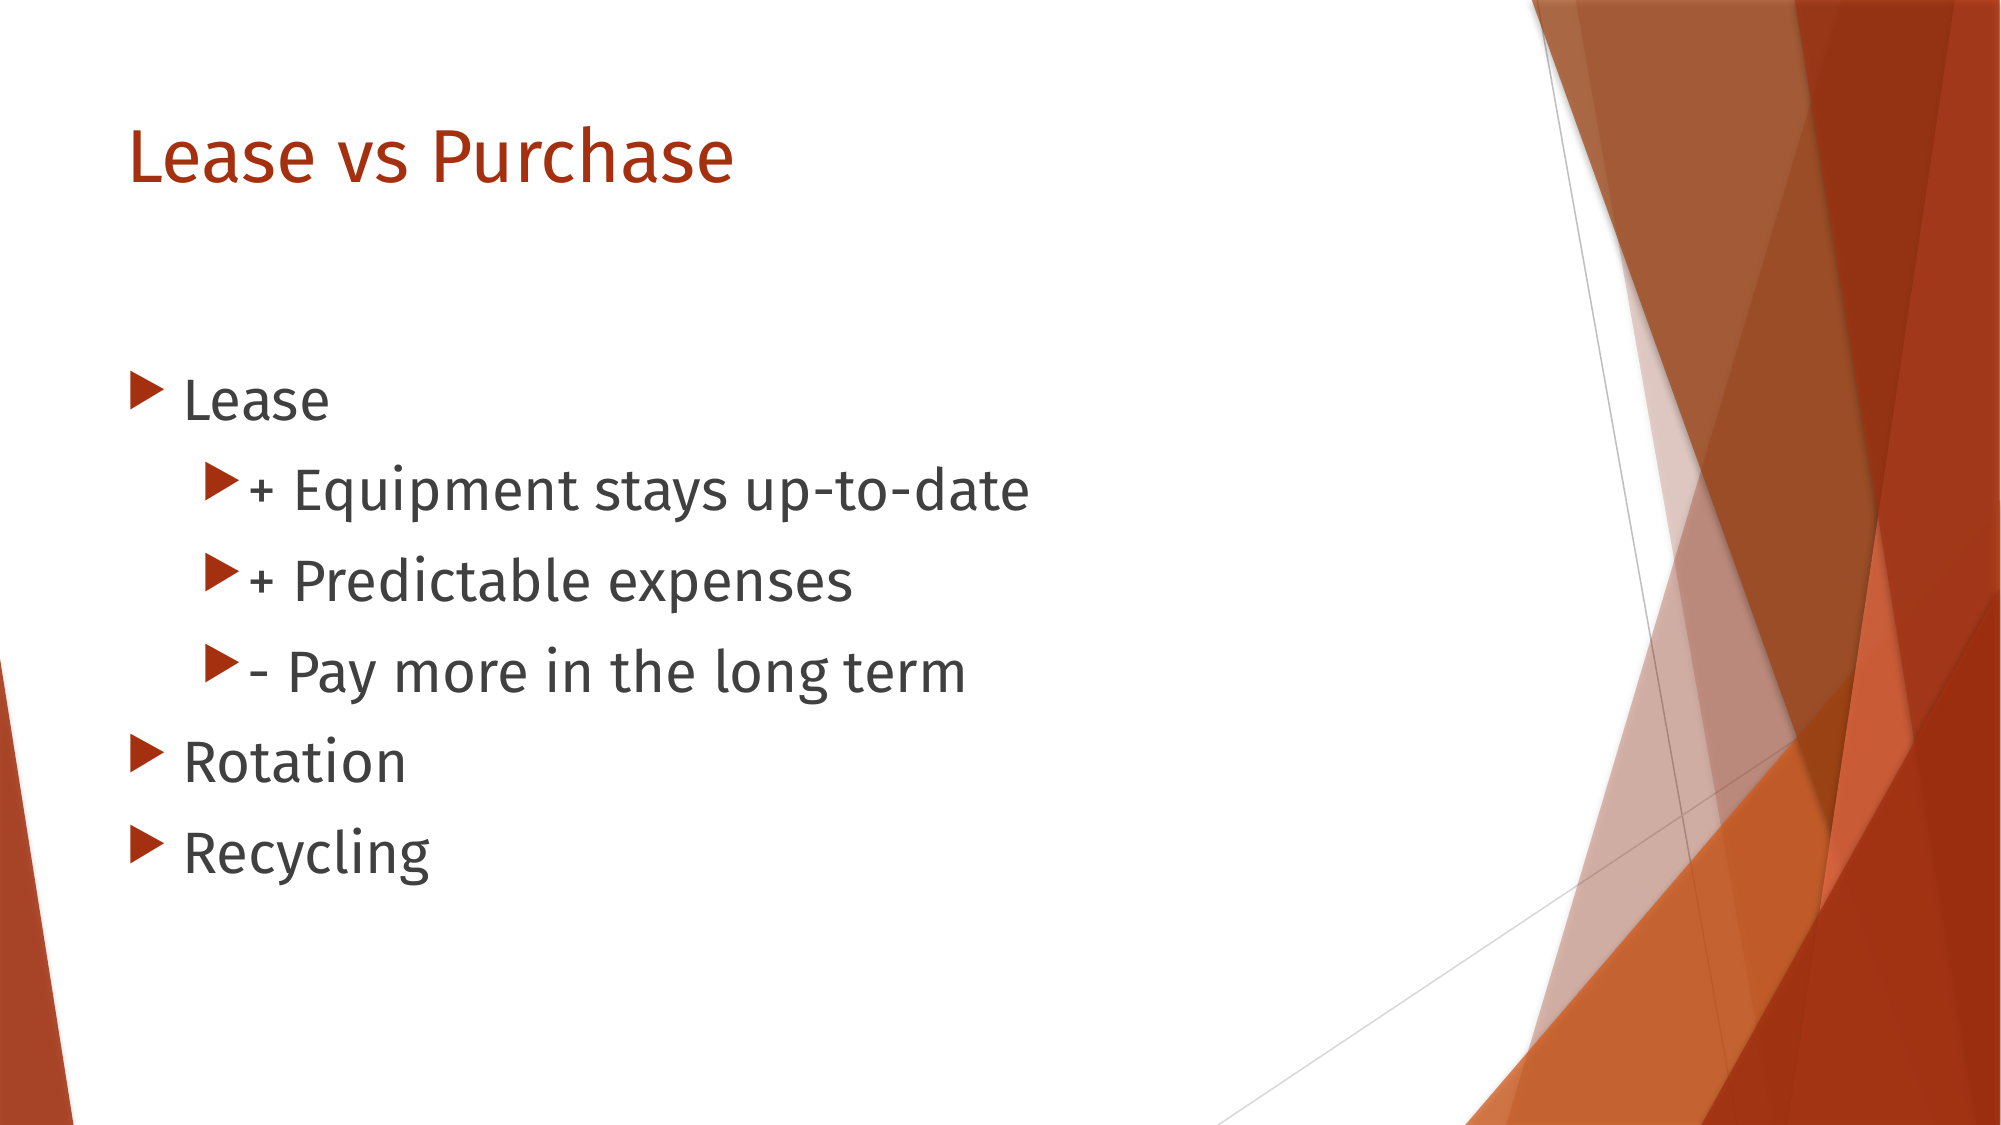

# Lease vs Purchase
Lease
+ Equipment stays up-to-date
+ Predictable expenses
- Pay more in the long term
Rotation
Recycling